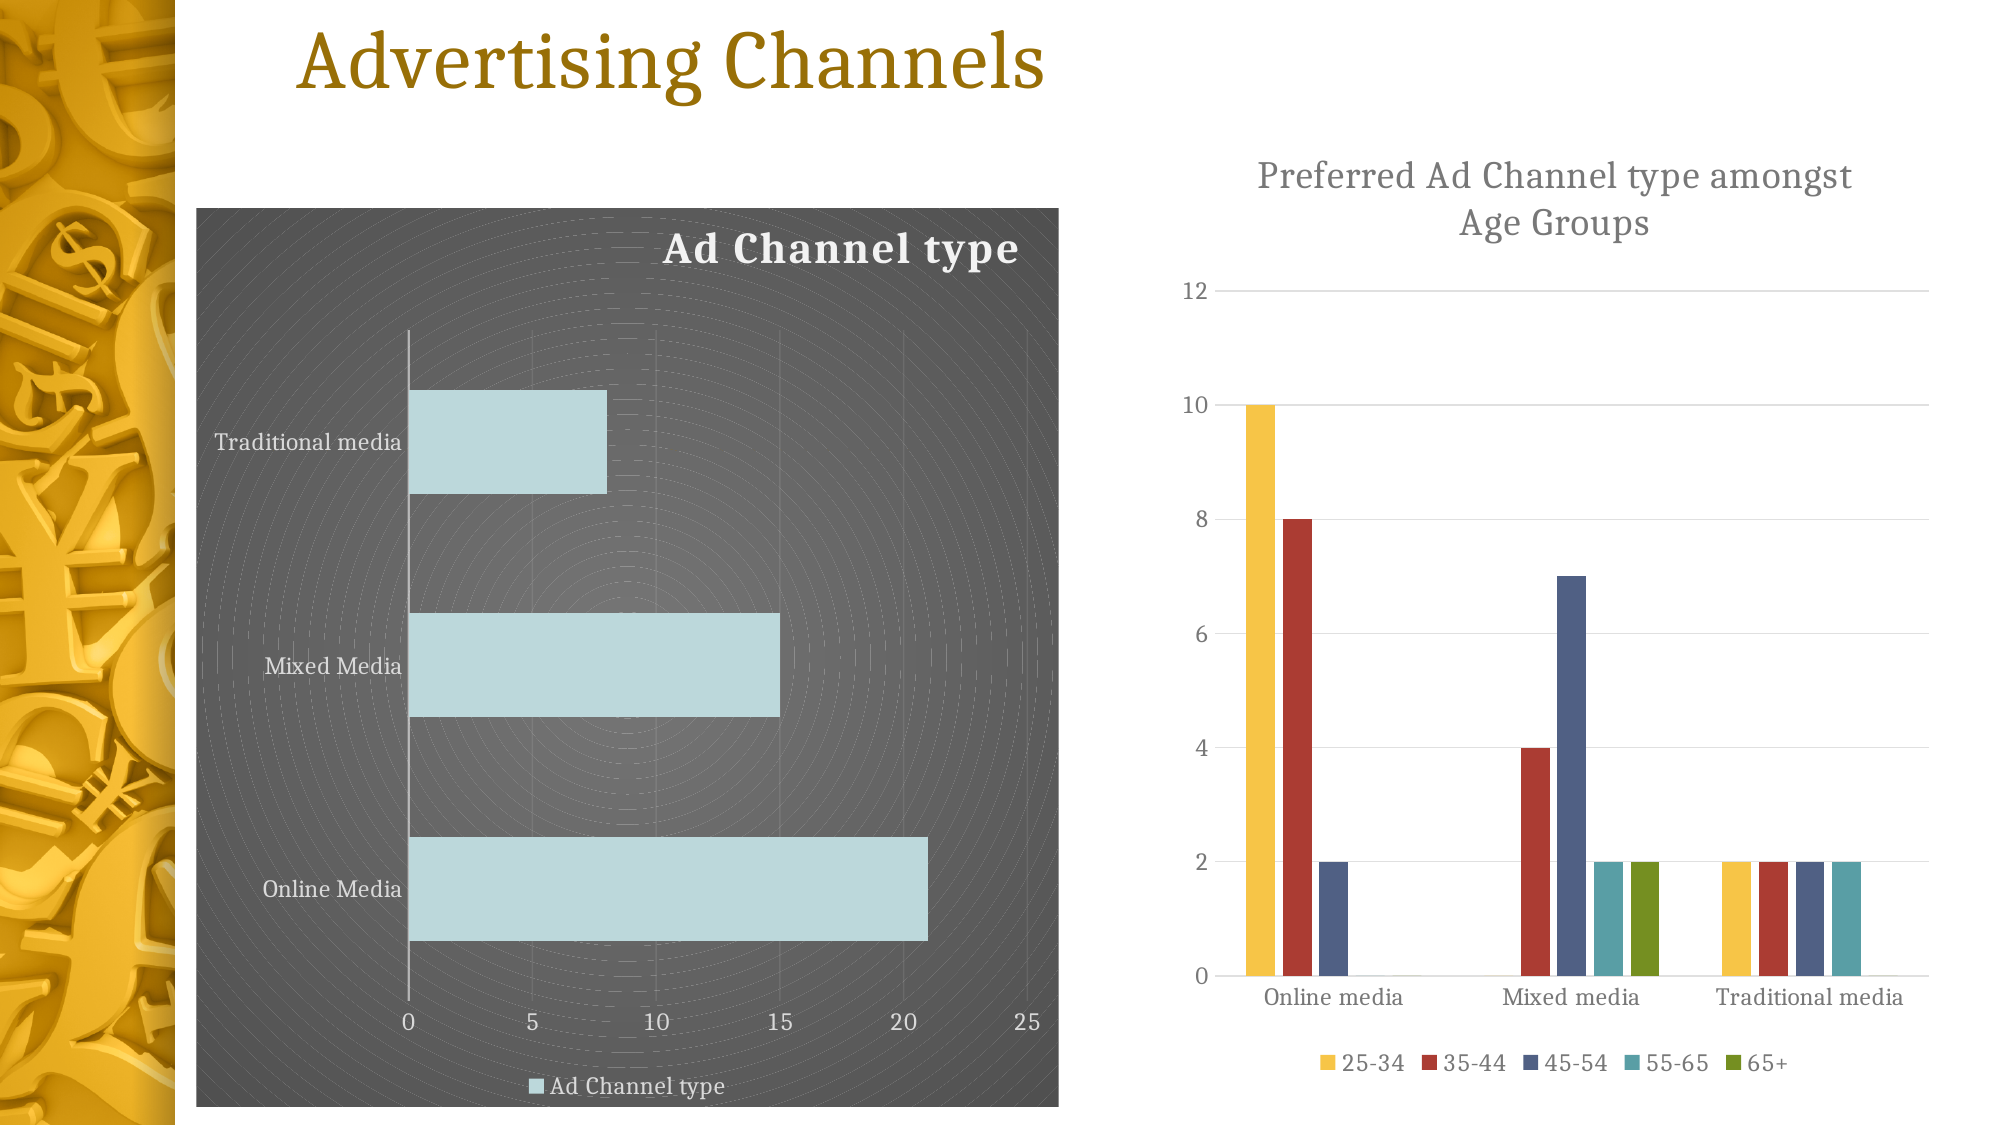

# Advertising Channels

### Chart: Preferred Ad Channel type amongst Age Groups

| Category | 25-34 | 35-44 | 45-54 | 55-65 | 65+ |
|---|---|---|---|---|---|
| Online media | 10.0 | 8.0 | 2.0 | 0.0 | 0.0 |
| Mixed media | 0.0 | 4.0 | 7.0 | 2.0 | 2.0 |
| Traditional media | 2.0 | 2.0 | 2.0 | 2.0 | 0.0 |

### Chart:

| Category | Ad Channel type |
|---|---|
| Online Media | 21.0 |
| Mixed Media | 15.0 |
| Traditional media | 8.0 |